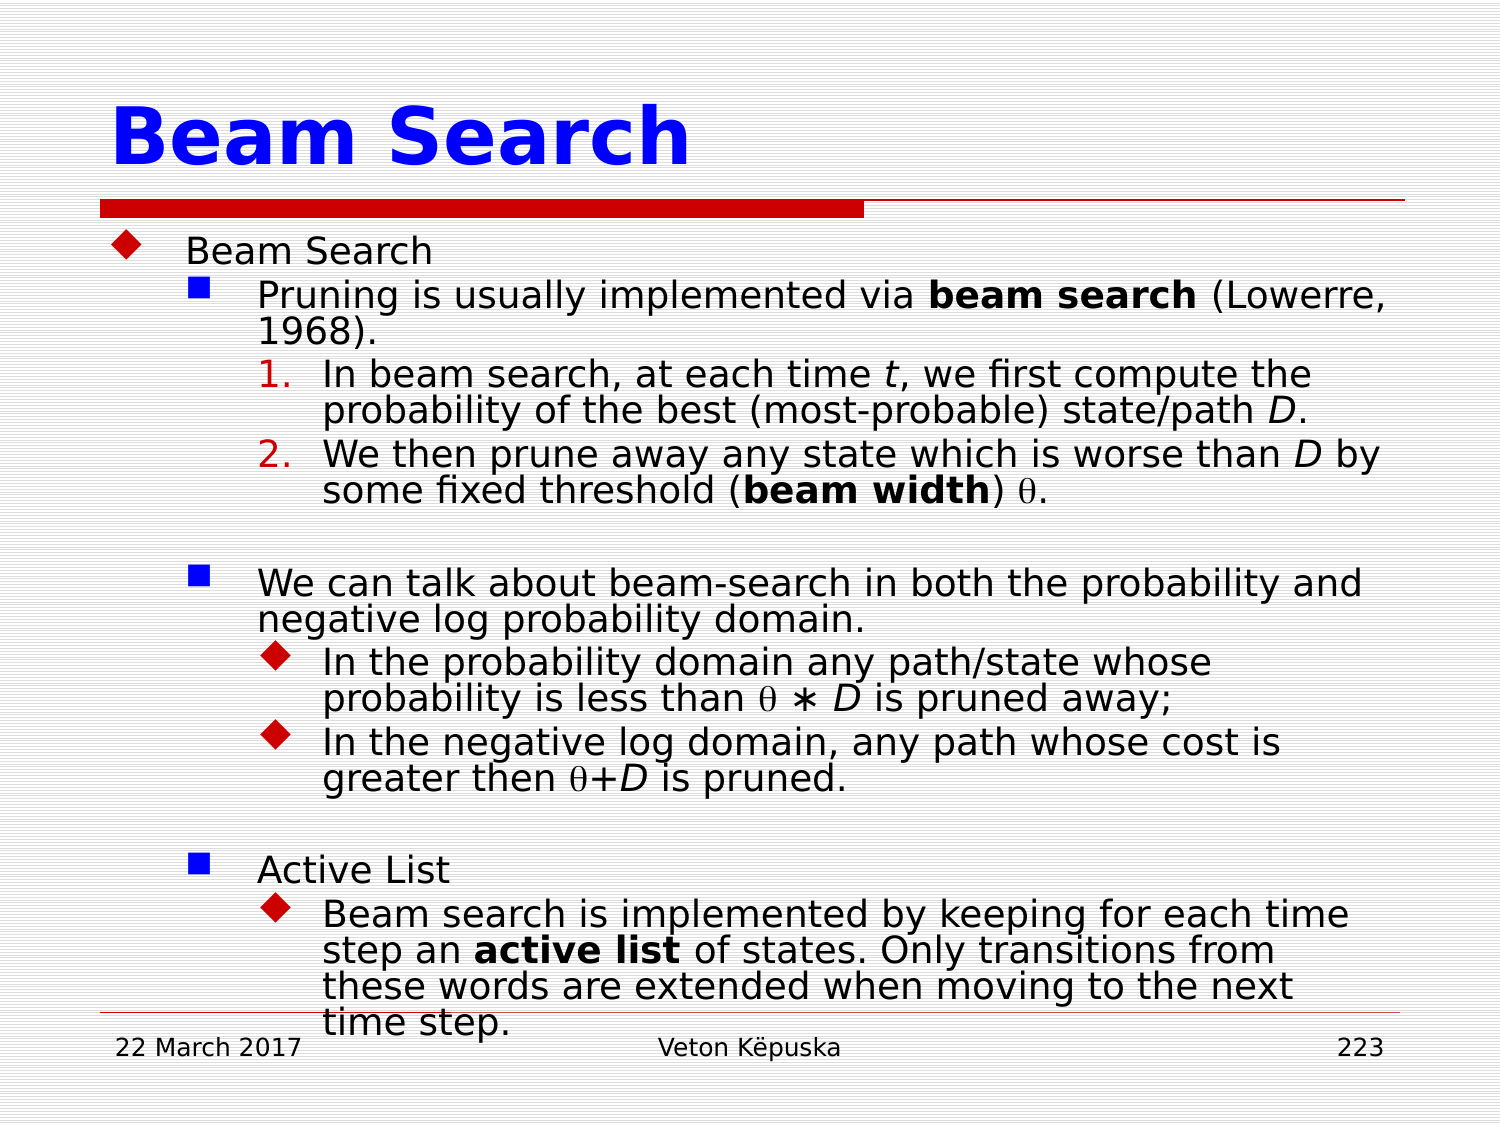

# Beam Search
Beam Search
Pruning is usually implemented via beam search (Lowerre, 1968).
In beam search, at each time t, we first compute the probability of the best (most-probable) state/path D.
We then prune away any state which is worse than D by some fixed threshold (beam width) θ.

We can talk about beam-search in both the probability and negative log probability domain.
In the probability domain any path/state whose probability is less than θ ∗ D is pruned away;
In the negative log domain, any path whose cost is greater then θ+D is pruned.

Active List
Beam search is implemented by keeping for each time step an active list of states. Only transitions from these words are extended when moving to the next time step.
22 March 2017
Veton Këpuska
223